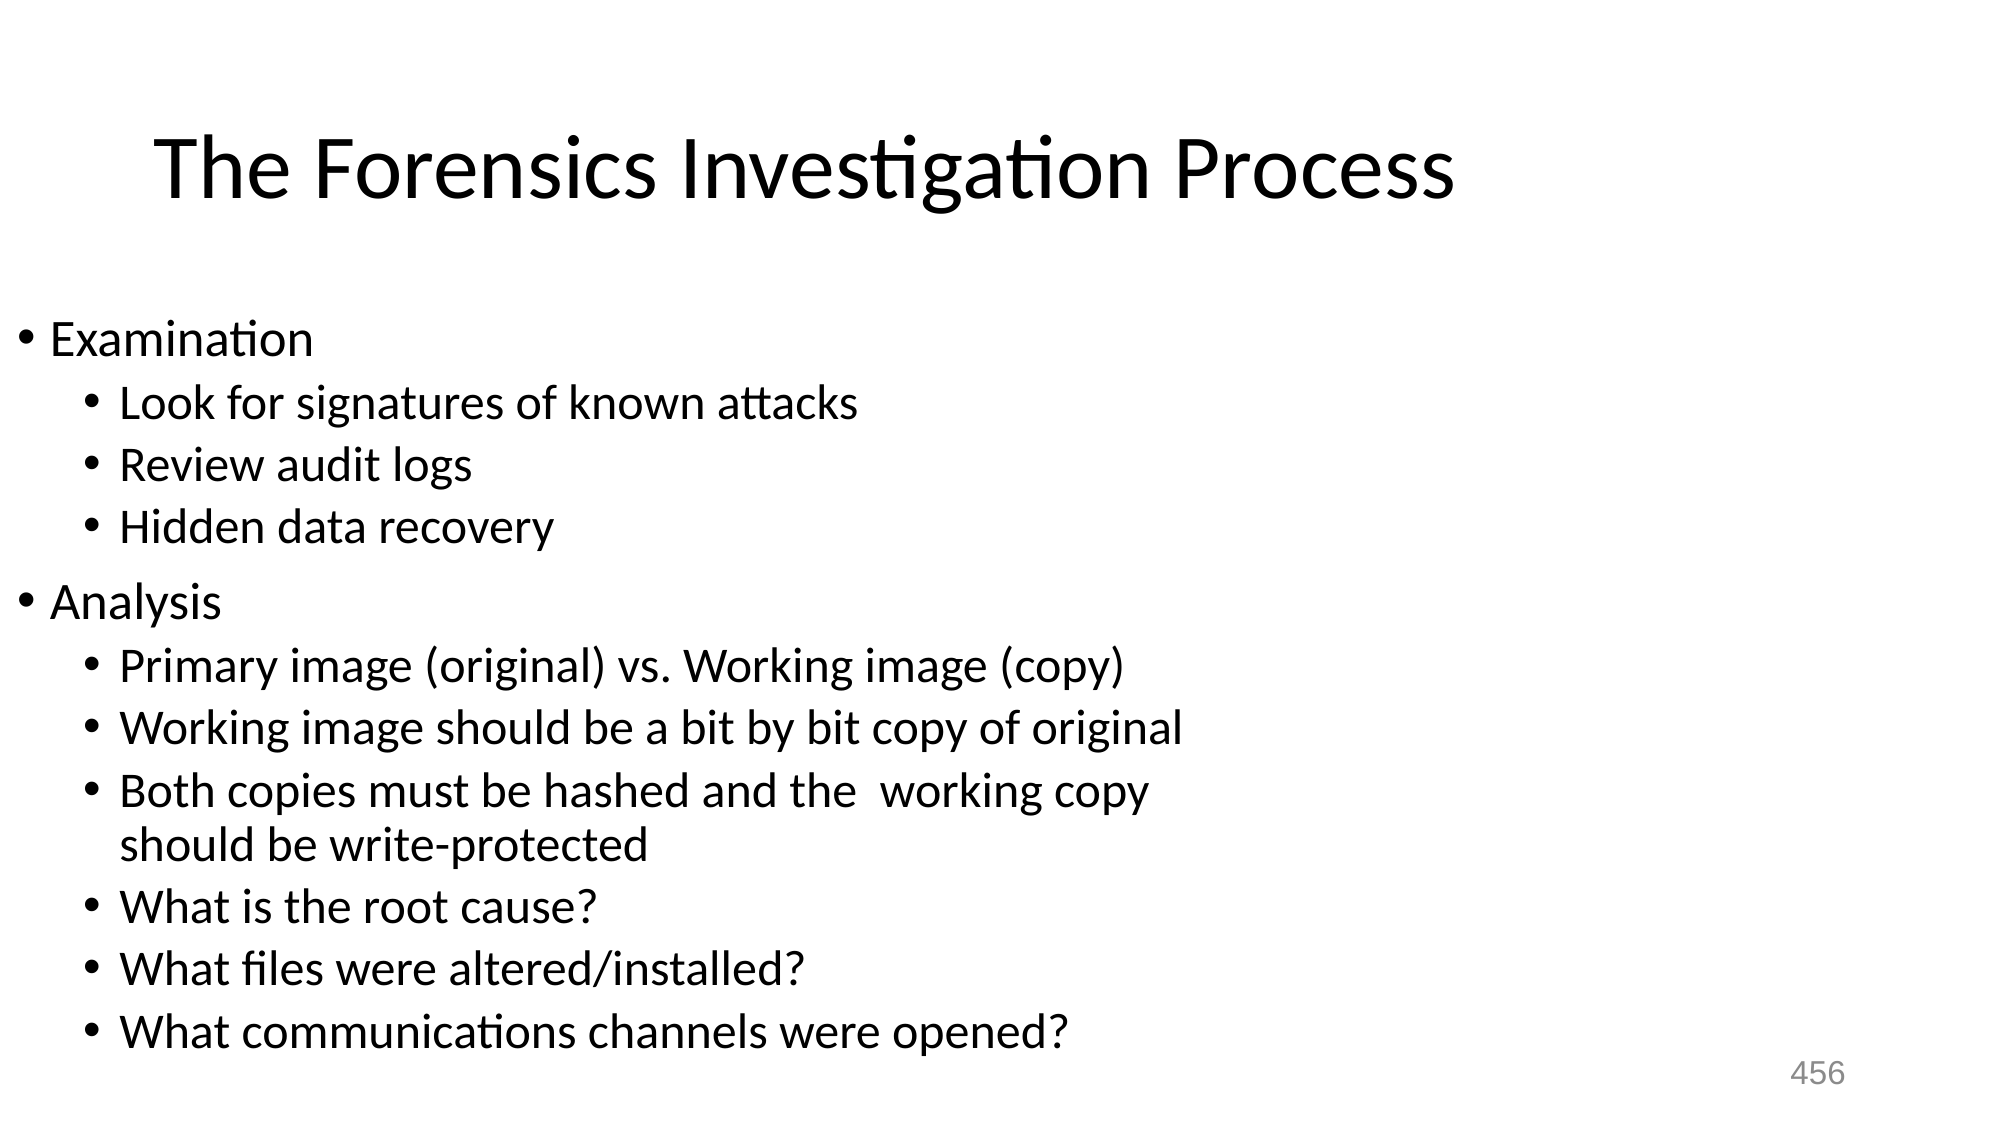

# The Forensics Investigation Process
Examination
Look for signatures of known attacks
Review audit logs
Hidden data recovery
Analysis
Primary image (original) vs. Working image (copy)
Working image should be a bit by bit copy of original
Both copies must be hashed and the  working copy should be write-protected
What is the root cause?
What files were altered/installed?
What communications channels were opened?

456